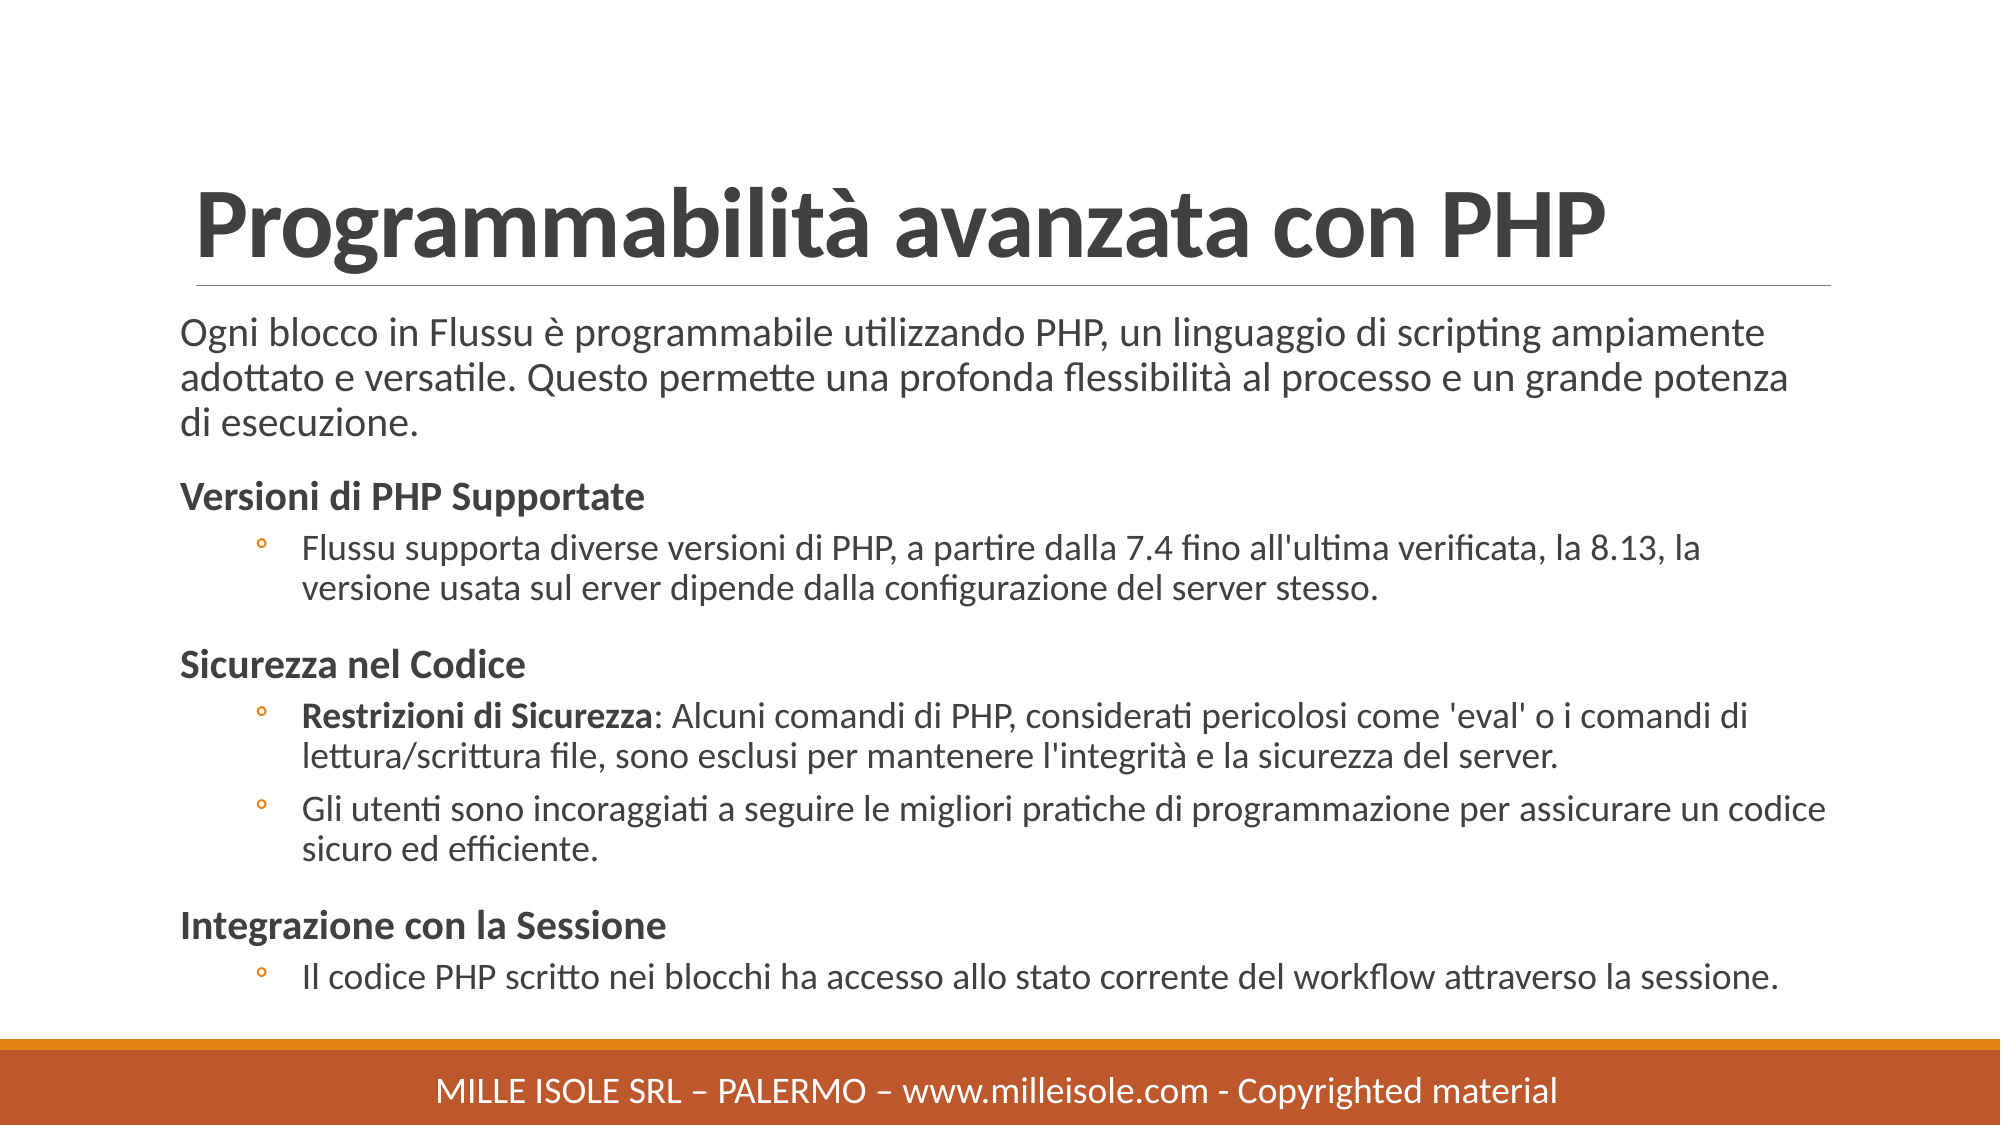

# Programmabilità avanzata con PHP
Ogni blocco in Flussu è programmabile utilizzando PHP, un linguaggio di scripting ampiamente adottato e versatile. Questo permette una profonda flessibilità al processo e un grande potenza di esecuzione.
Versioni di PHP Supportate
Flussu supporta diverse versioni di PHP, a partire dalla 7.4 fino all'ultima verificata, la 8.13, la versione usata sul erver dipende dalla configurazione del server stesso.
Sicurezza nel Codice
Restrizioni di Sicurezza: Alcuni comandi di PHP, considerati pericolosi come 'eval' o i comandi di lettura/scrittura file, sono esclusi per mantenere l'integrità e la sicurezza del server.
Gli utenti sono incoraggiati a seguire le migliori pratiche di programmazione per assicurare un codice sicuro ed efficiente.
Integrazione con la Sessione
Il codice PHP scritto nei blocchi ha accesso allo stato corrente del workflow attraverso la sessione.